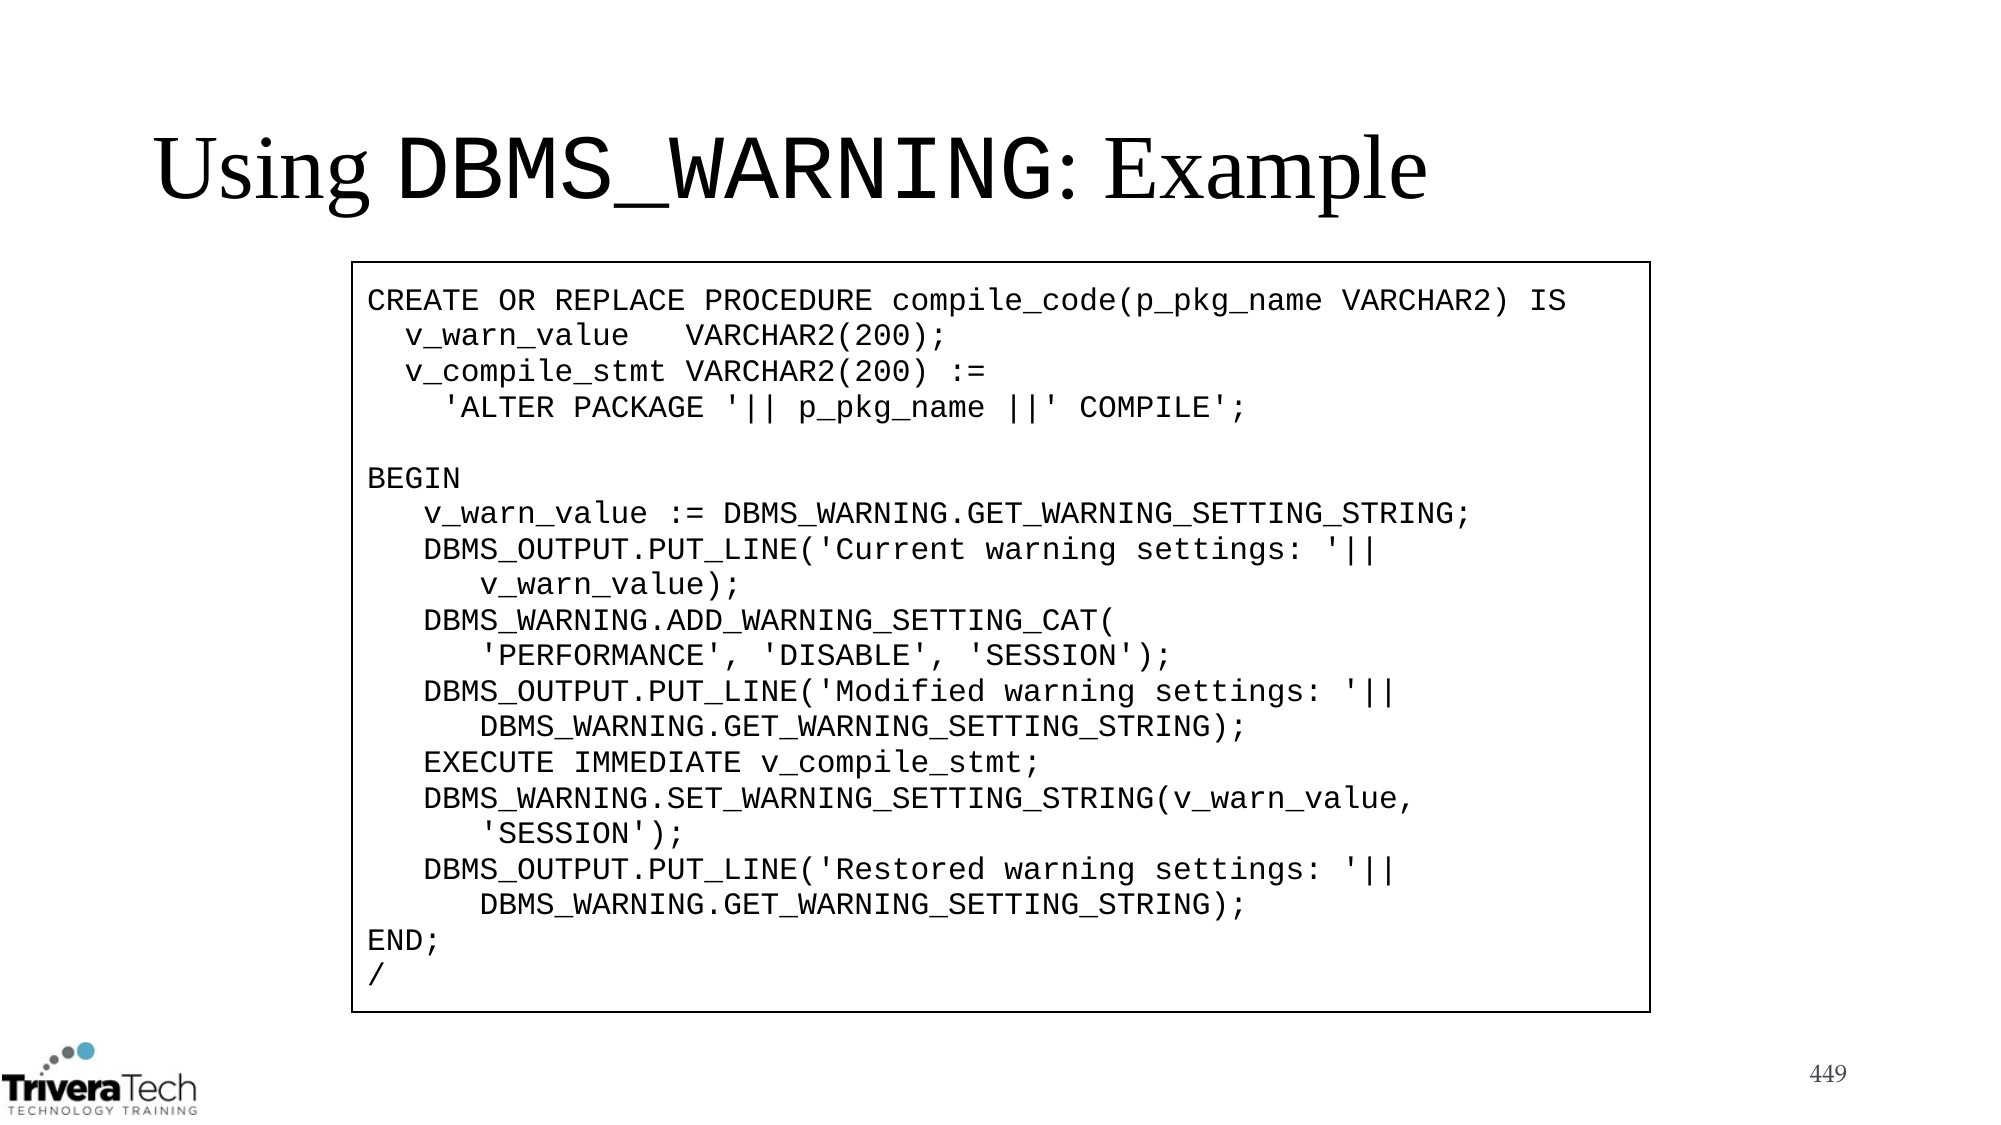

# Using DBMS_WARNING: Example
CREATE OR REPLACE PROCEDURE compile_code(p_pkg_name VARCHAR2) IS
  v_warn_value   VARCHAR2(200);
  v_compile_stmt VARCHAR2(200) :=
    'ALTER PACKAGE '|| p_pkg_name ||' COMPILE';

BEGIN
   v_warn_value := DBMS_WARNING.GET_WARNING_SETTING_STRING;
   DBMS_OUTPUT.PUT_LINE('Current warning settings: '||
      v_warn_value);
   DBMS_WARNING.ADD_WARNING_SETTING_CAT(
      'PERFORMANCE', 'DISABLE', 'SESSION');
   DBMS_OUTPUT.PUT_LINE('Modified warning settings: '||
      DBMS_WARNING.GET_WARNING_SETTING_STRING);
   EXECUTE IMMEDIATE v_compile_stmt;
   DBMS_WARNING.SET_WARNING_SETTING_STRING(v_warn_value,
      'SESSION');
   DBMS_OUTPUT.PUT_LINE('Restored warning settings: '||
      DBMS_WARNING.GET_WARNING_SETTING_STRING);
END;
/
449